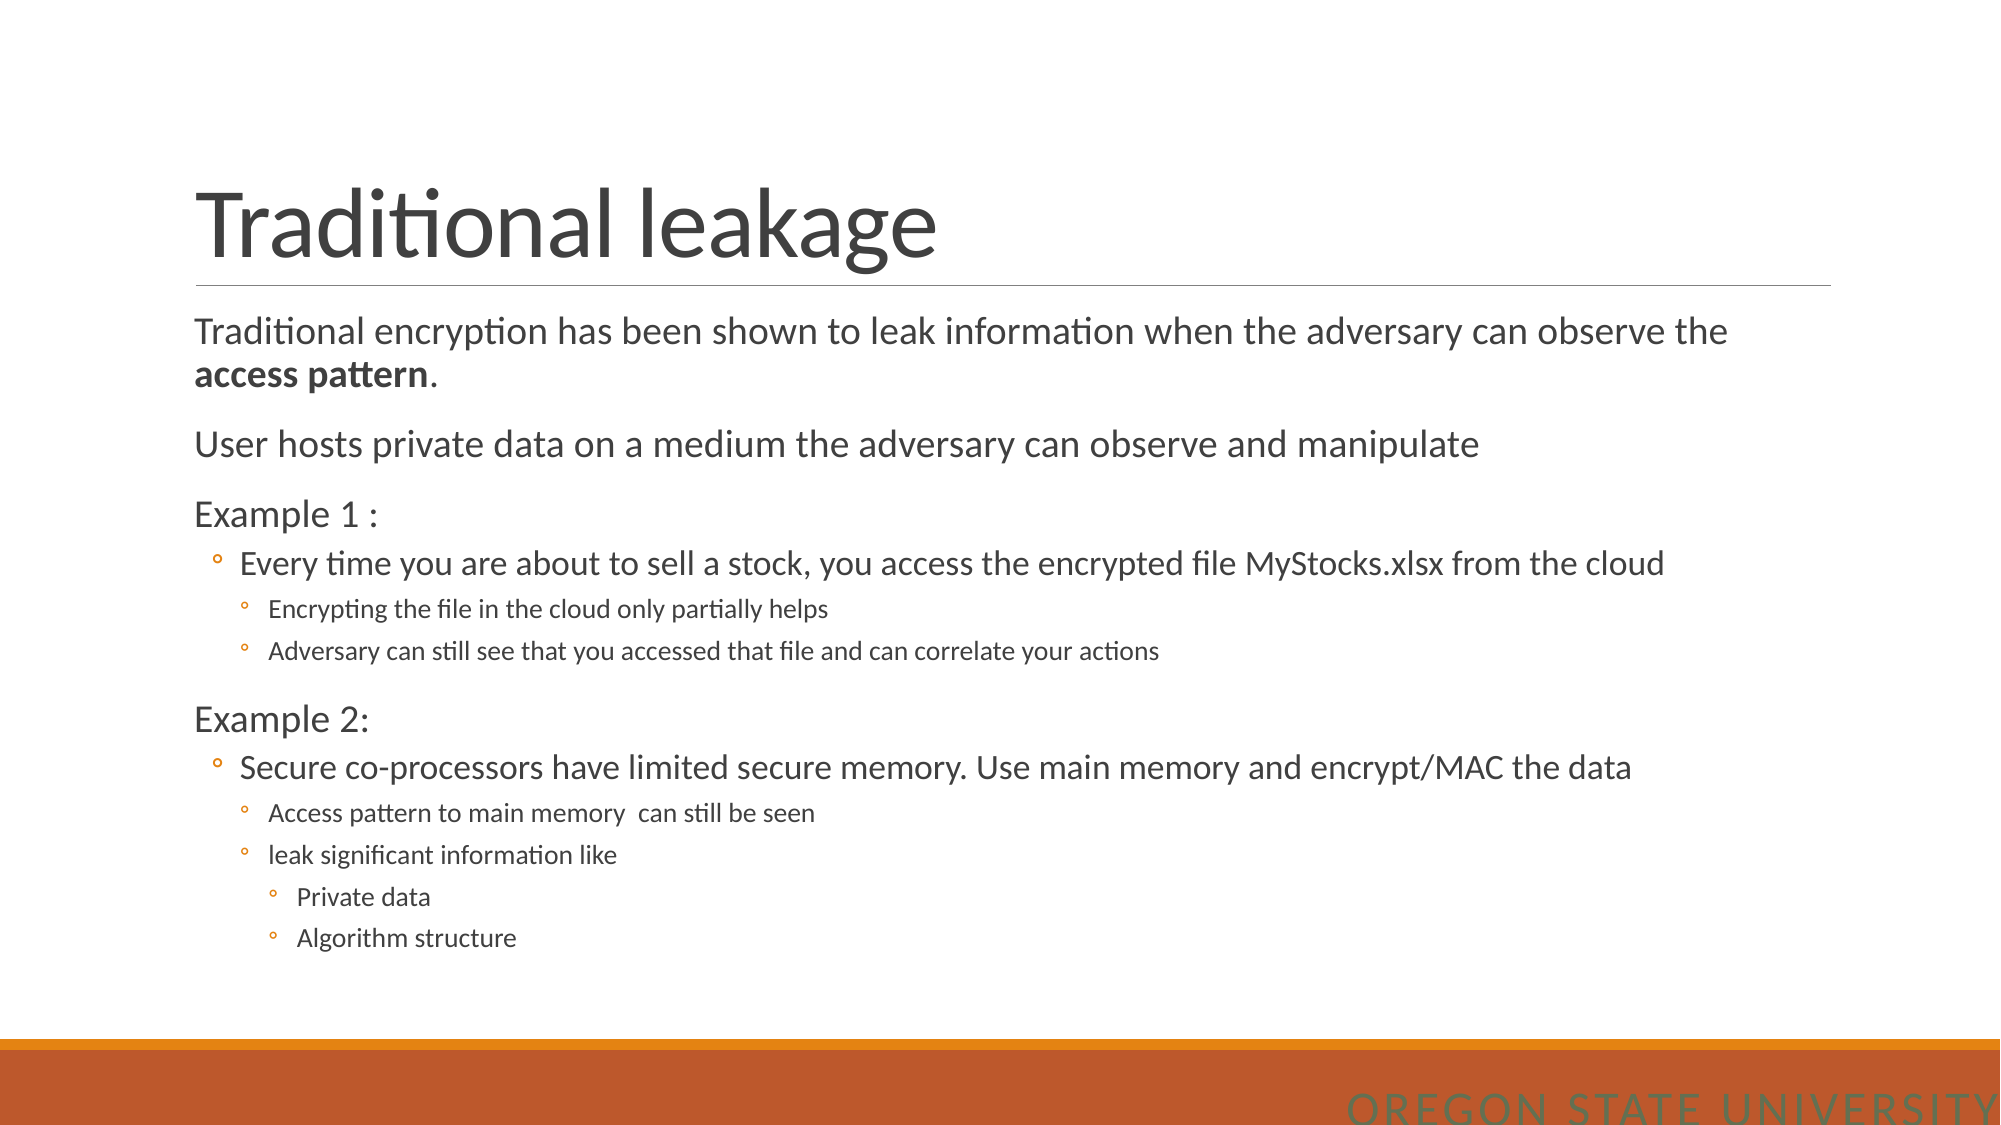

# Traditional leakage
Traditional encryption has been shown to leak information when the adversary can observe the access pattern.
User hosts private data on a medium the adversary can observe and manipulate
Example 1 :
Every time you are about to sell a stock, you access the encrypted file MyStocks.xlsx from the cloud
Encrypting the file in the cloud only partially helps
Adversary can still see that you accessed that file and can correlate your actions
Example 2:
Secure co-processors have limited secure memory. Use main memory and encrypt/MAC the data
Access pattern to main memory  can still be seen
leak significant information like
Private data
Algorithm structure

Oregon State University